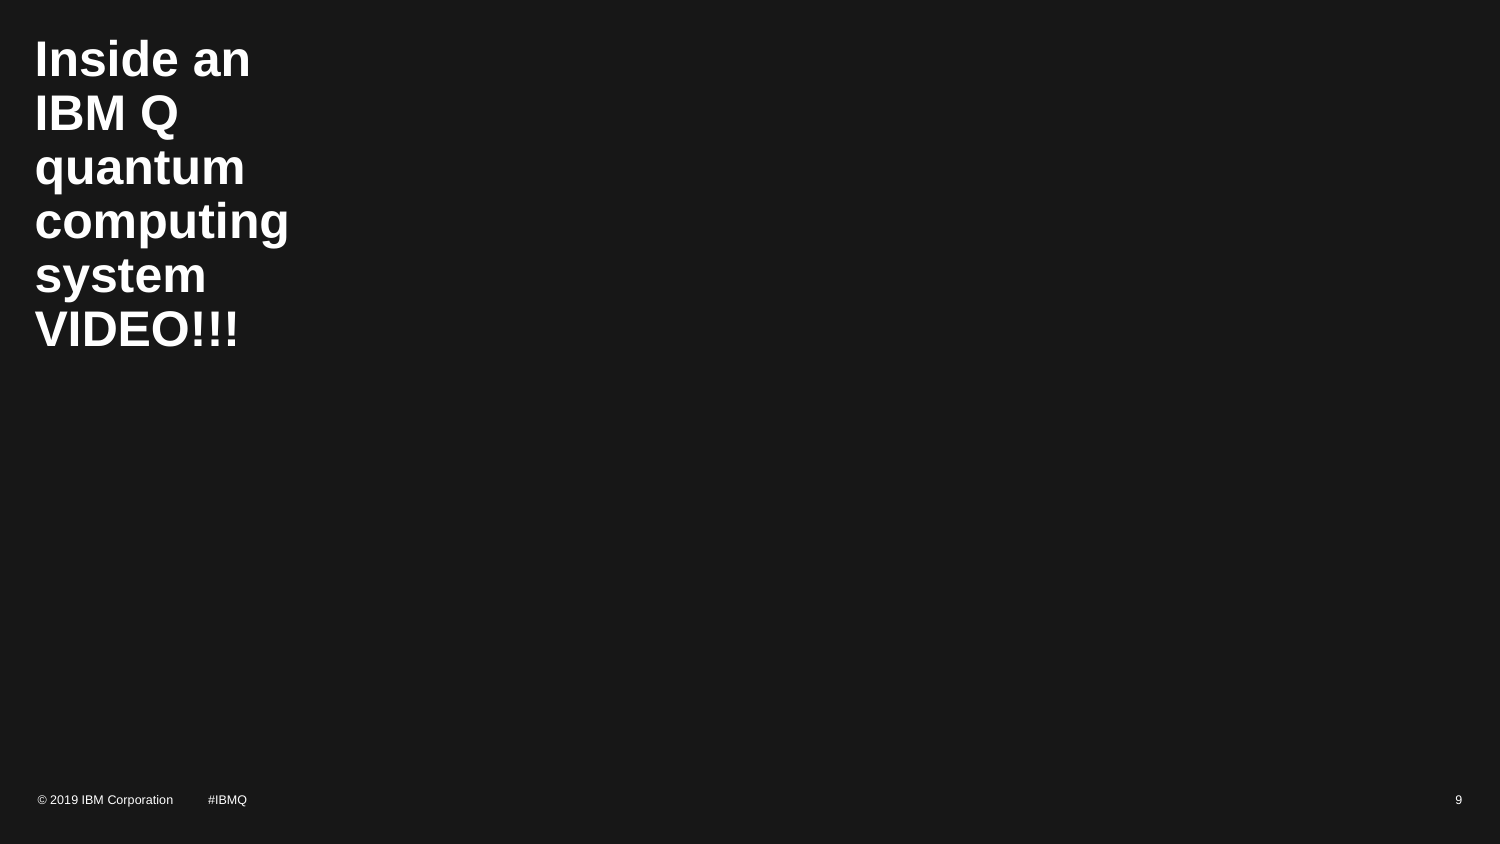

G
# Inside an IBM Q quantum computing system VIDEO!!!
T1
© 2019 IBM Corporation          #IBMQ
9